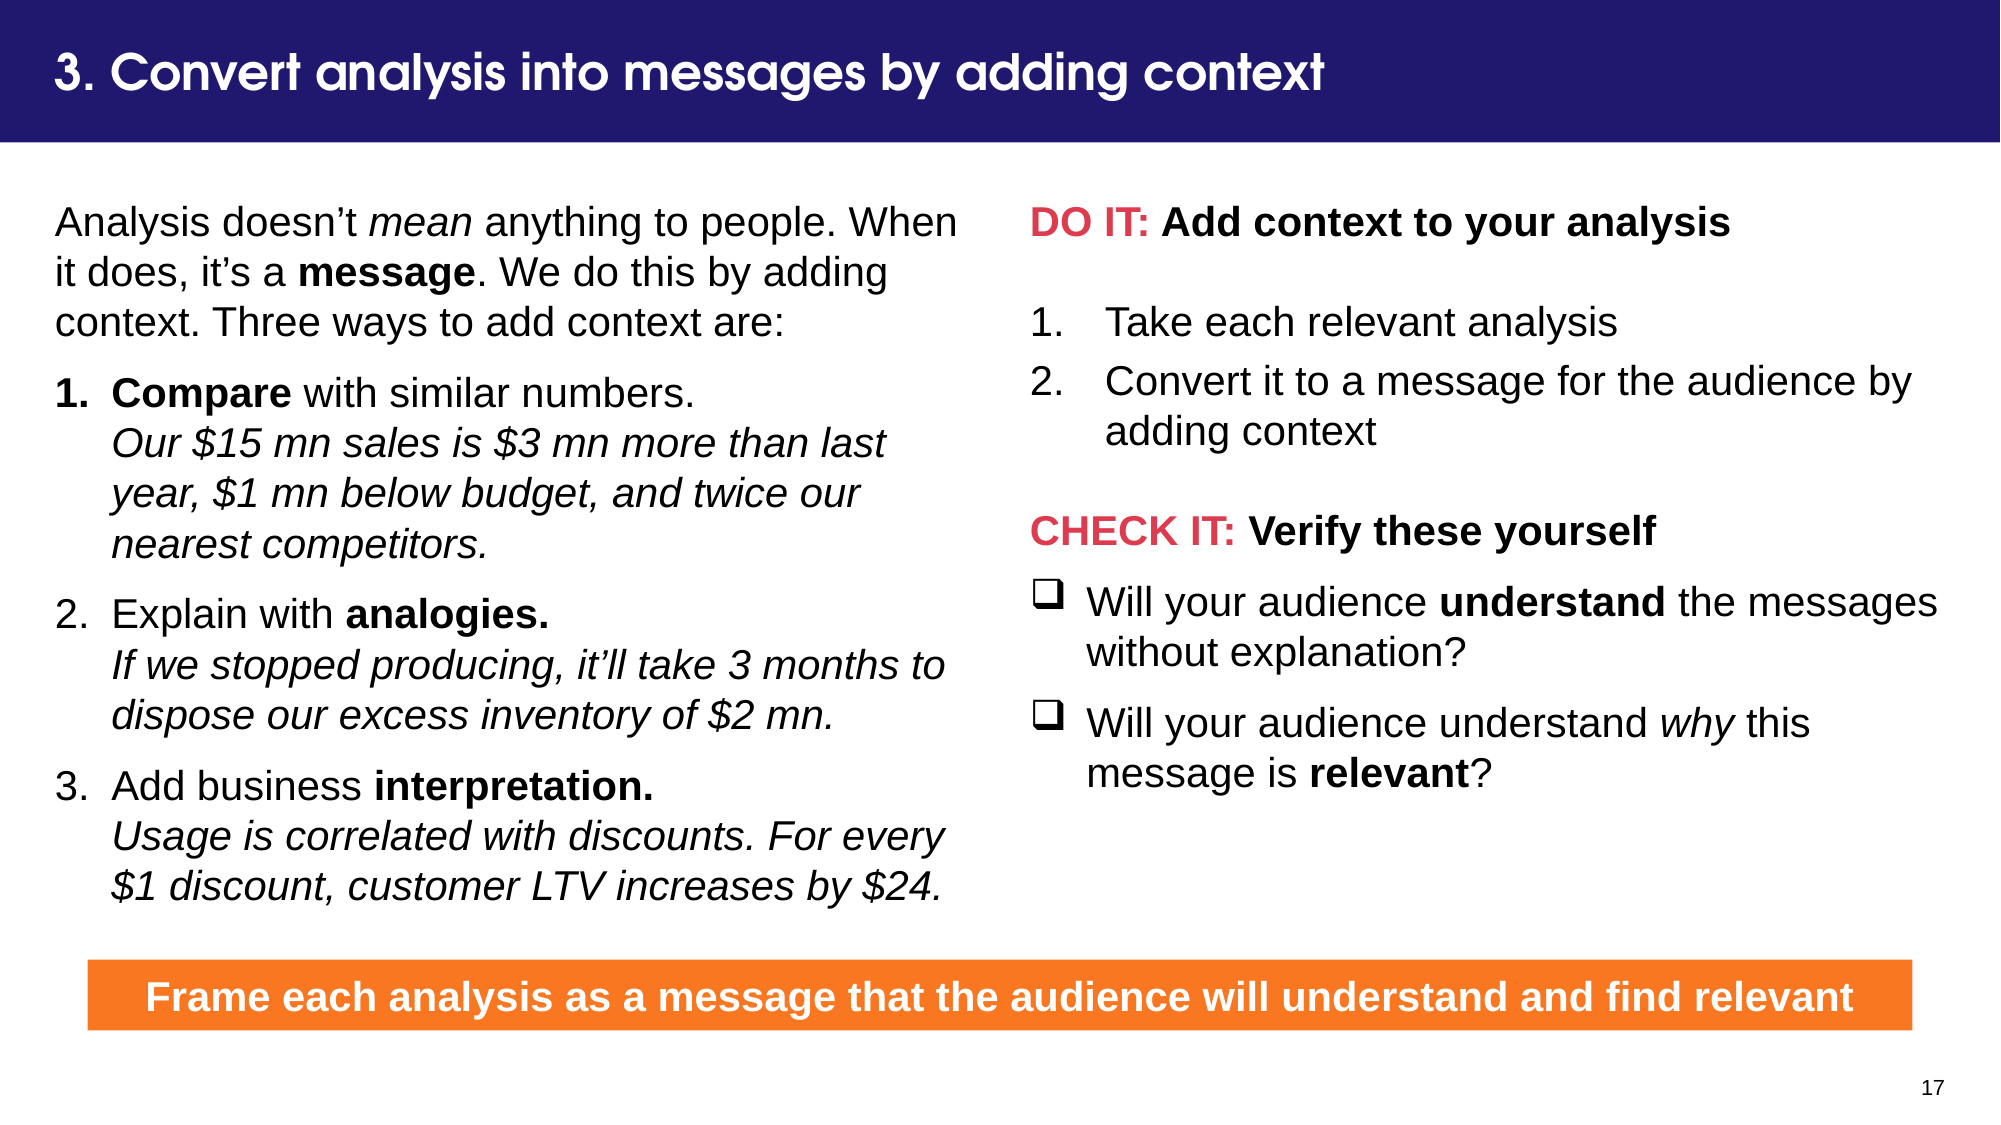

What’s the next step? How can the audience practice it?
# 3. Convert analysis into messages by adding context
Analysis doesn’t mean anything to people. When it does, it’s a message. We do this by adding context. Three ways to add context are:
Compare with similar numbers.
Our $15 mn sales is $3 mn more than last year, $1 mn below budget, and twice our nearest competitors.
Explain with analogies.
If we stopped producing, it’ll take 3 months to dispose our excess inventory of $2 mn.
Add business interpretation.
Usage is correlated with discounts. For every $1 discount, customer LTV increases by $24.
DO IT: Add context to your analysis
Take each relevant analysis
Convert it to a message for the audience by adding context
CHECK IT: Verify these yourself
Will your audience understand the messages without explanation?
Will your audience understand why this message is relevant?
Frame each analysis as a message that the audience will understand and find relevant
17